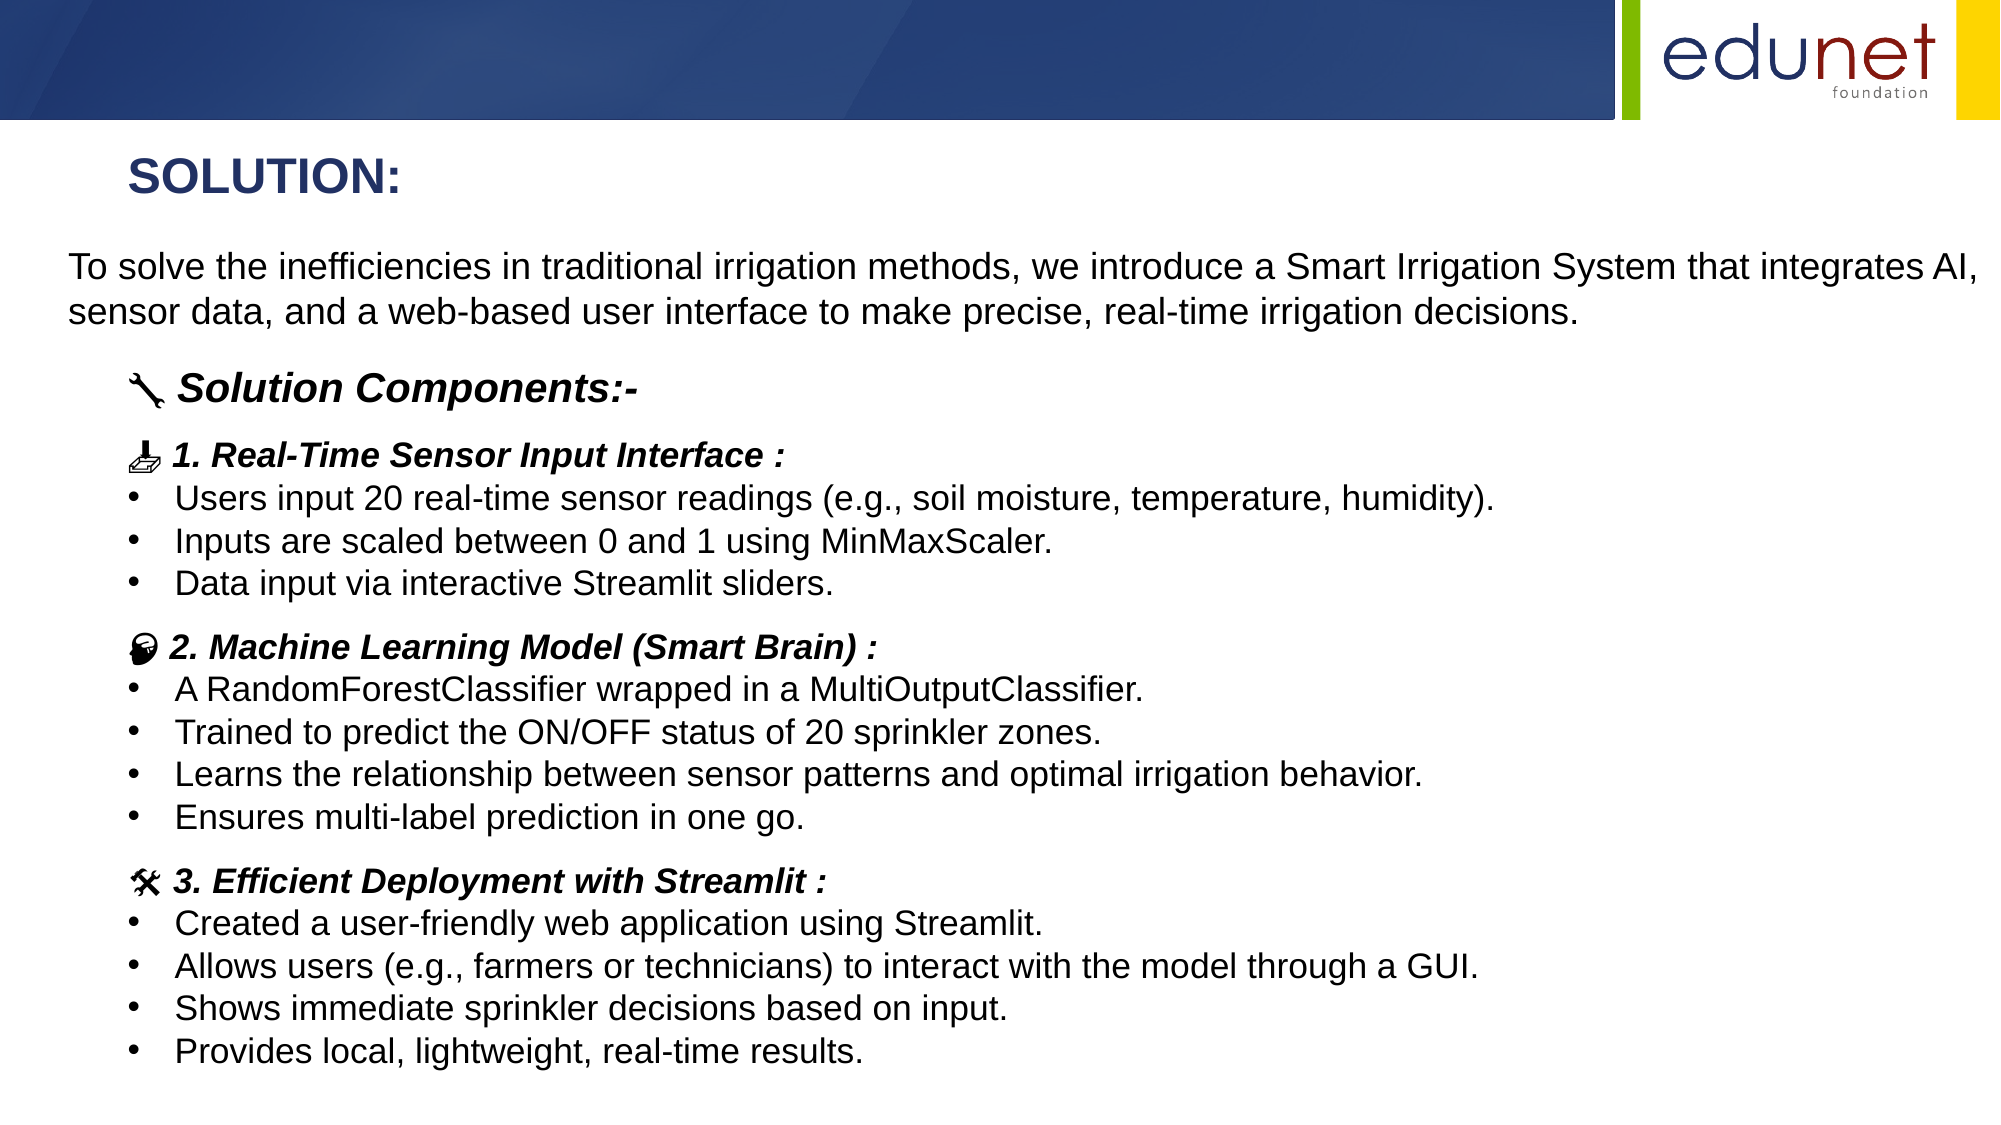

SOLUTION:
To solve the inefficiencies in traditional irrigation methods, we introduce a Smart Irrigation System that integrates AI, sensor data, and a web-based user interface to make precise, real-time irrigation decisions.
🔧 Solution Components:-
📥 1. Real-Time Sensor Input Interface :
Users input 20 real-time sensor readings (e.g., soil moisture, temperature, humidity).
Inputs are scaled between 0 and 1 using MinMaxScaler.
Data input via interactive Streamlit sliders.
🧠 2. Machine Learning Model (Smart Brain) :
A RandomForestClassifier wrapped in a MultiOutputClassifier.
Trained to predict the ON/OFF status of 20 sprinkler zones.
Learns the relationship between sensor patterns and optimal irrigation behavior.
Ensures multi-label prediction in one go.
🛠️ 3. Efficient Deployment with Streamlit :
Created a user-friendly web application using Streamlit.
Allows users (e.g., farmers or technicians) to interact with the model through a GUI.
Shows immediate sprinkler decisions based on input.
Provides local, lightweight, real-time results.